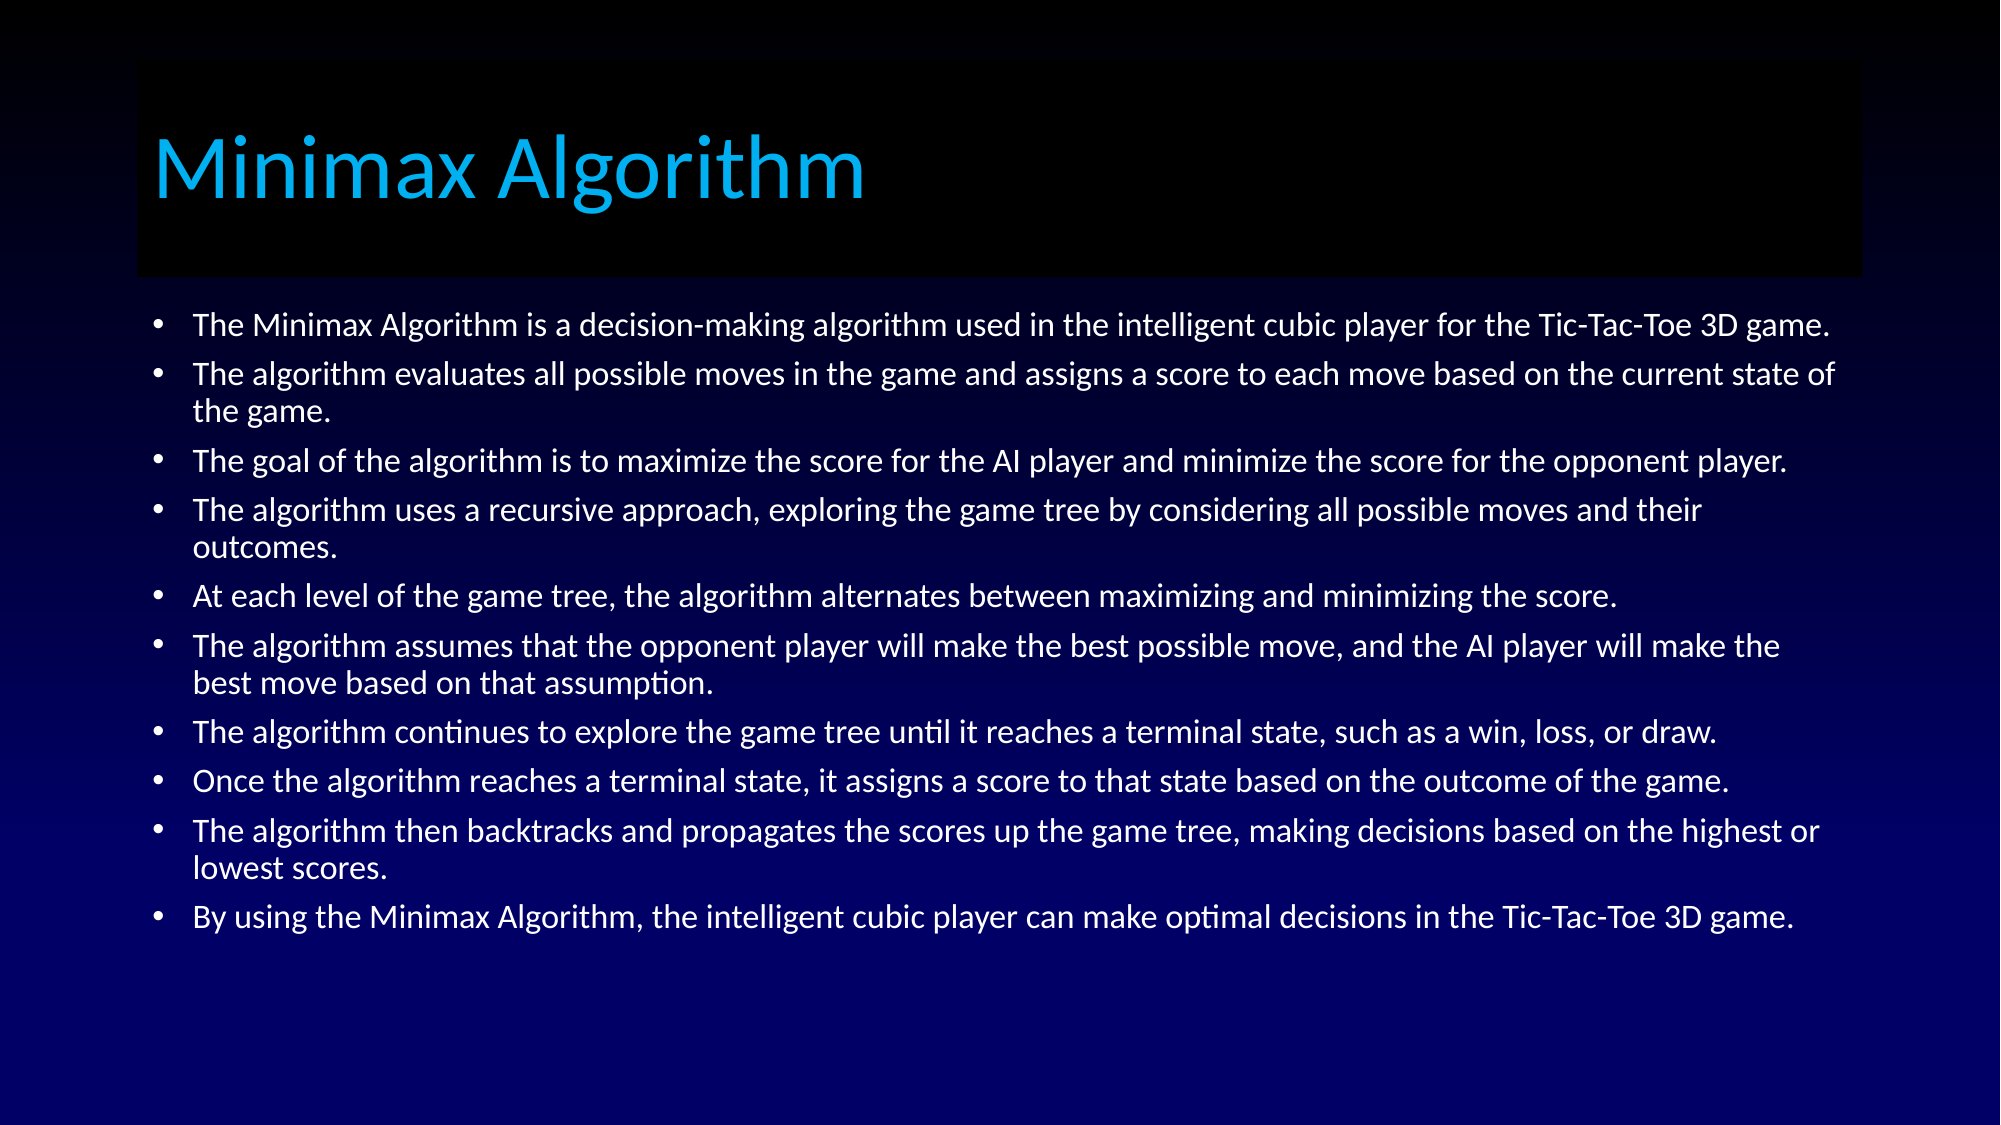

# Minimax Algorithm
The Minimax Algorithm is a decision-making algorithm used in the intelligent cubic player for the Tic-Tac-Toe 3D game.
The algorithm evaluates all possible moves in the game and assigns a score to each move based on the current state of the game.
The goal of the algorithm is to maximize the score for the AI player and minimize the score for the opponent player.
The algorithm uses a recursive approach, exploring the game tree by considering all possible moves and their outcomes.
At each level of the game tree, the algorithm alternates between maximizing and minimizing the score.
The algorithm assumes that the opponent player will make the best possible move, and the AI player will make the best move based on that assumption.
The algorithm continues to explore the game tree until it reaches a terminal state, such as a win, loss, or draw.
Once the algorithm reaches a terminal state, it assigns a score to that state based on the outcome of the game.
The algorithm then backtracks and propagates the scores up the game tree, making decisions based on the highest or lowest scores.
By using the Minimax Algorithm, the intelligent cubic player can make optimal decisions in the Tic-Tac-Toe 3D game.